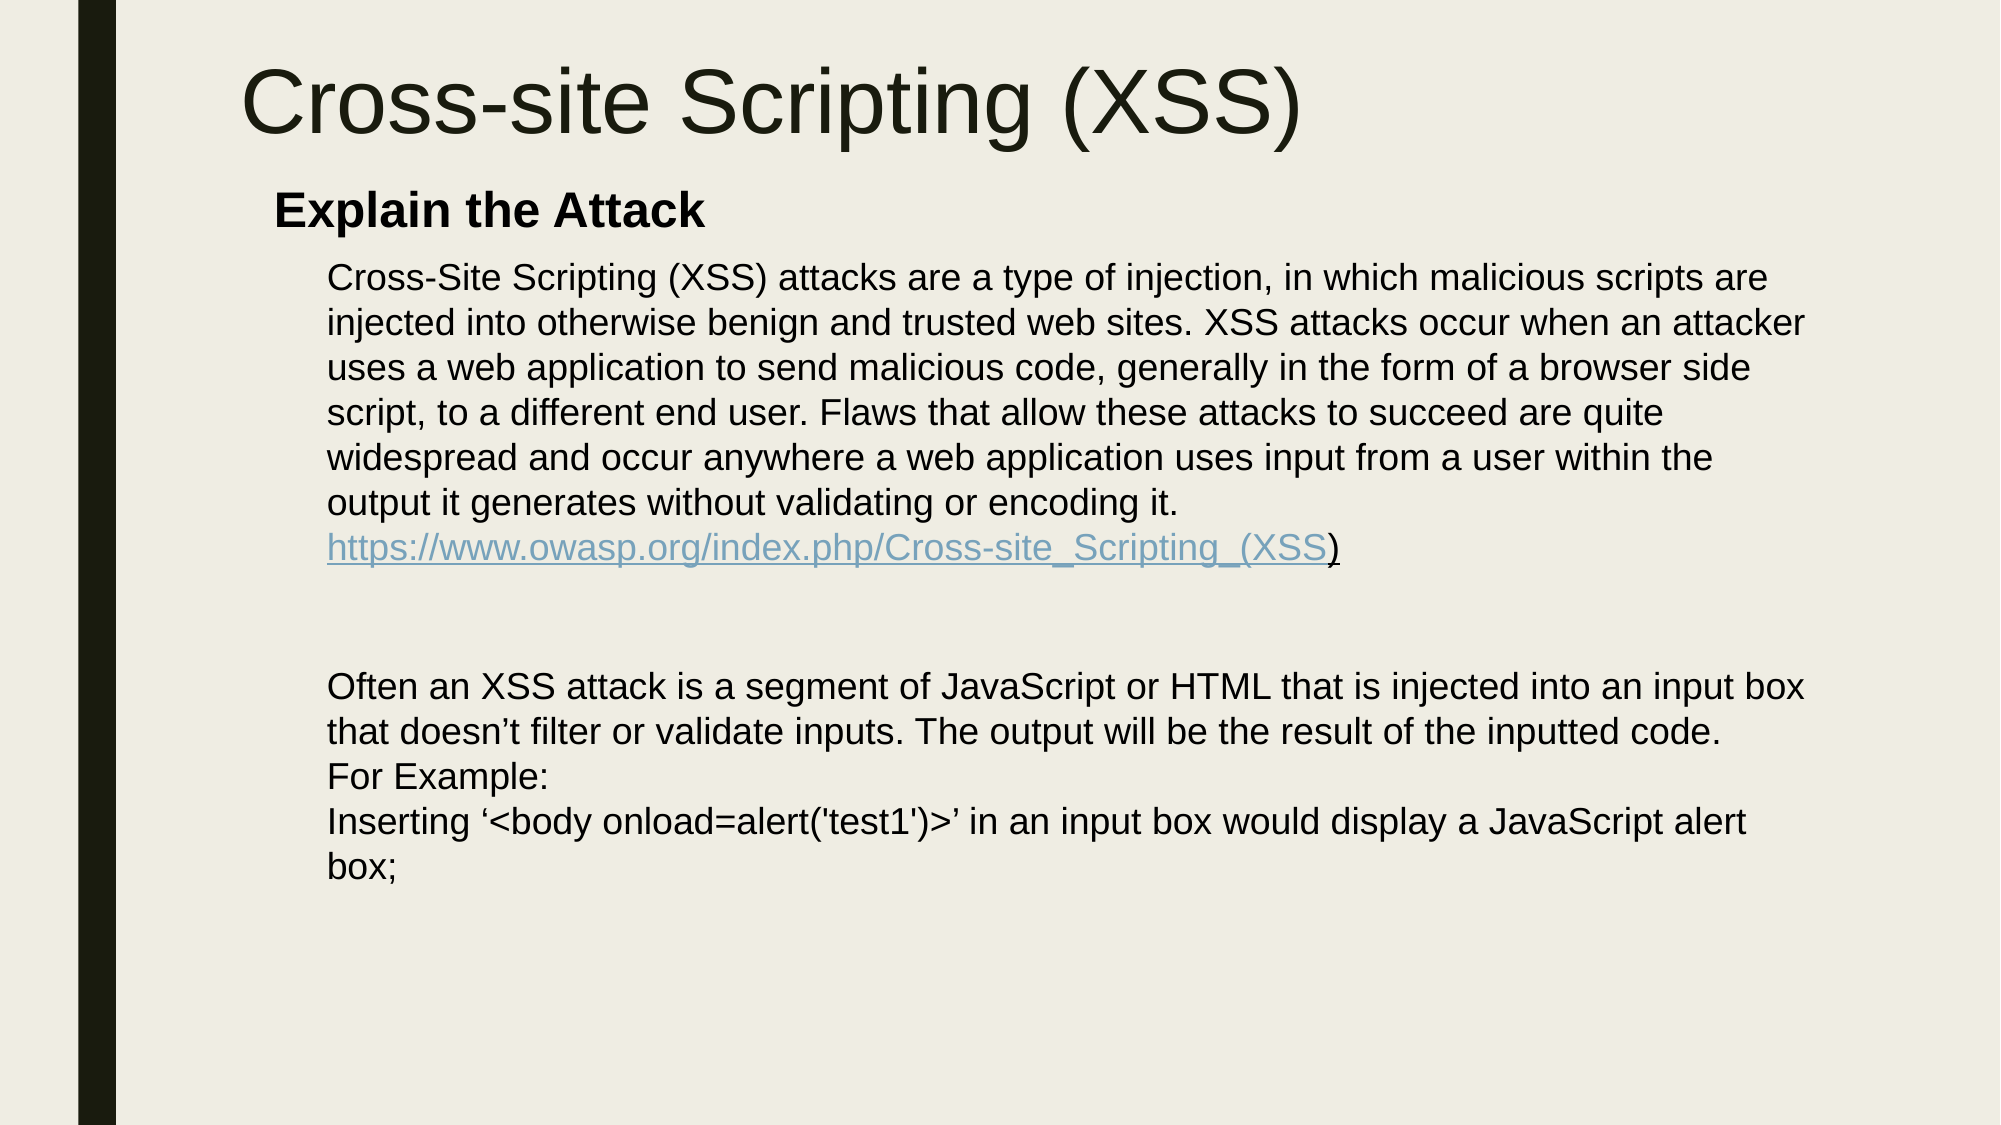

# Cross-site Scripting (XSS)
Explain the Attack
Cross-Site Scripting (XSS) attacks are a type of injection, in which malicious scripts are injected into otherwise benign and trusted web sites. XSS attacks occur when an attacker uses a web application to send malicious code, generally in the form of a browser side script, to a different end user. Flaws that allow these attacks to succeed are quite widespread and occur anywhere a web application uses input from a user within the output it generates without validating or encoding it.
https://www.owasp.org/index.php/Cross-site_Scripting_(XSS)
Often an XSS attack is a segment of JavaScript or HTML that is injected into an input box that doesn’t filter or validate inputs. The output will be the result of the inputted code.
For Example:
Inserting ‘<body onload=alert('test1')>’ in an input box would display a JavaScript alert box;